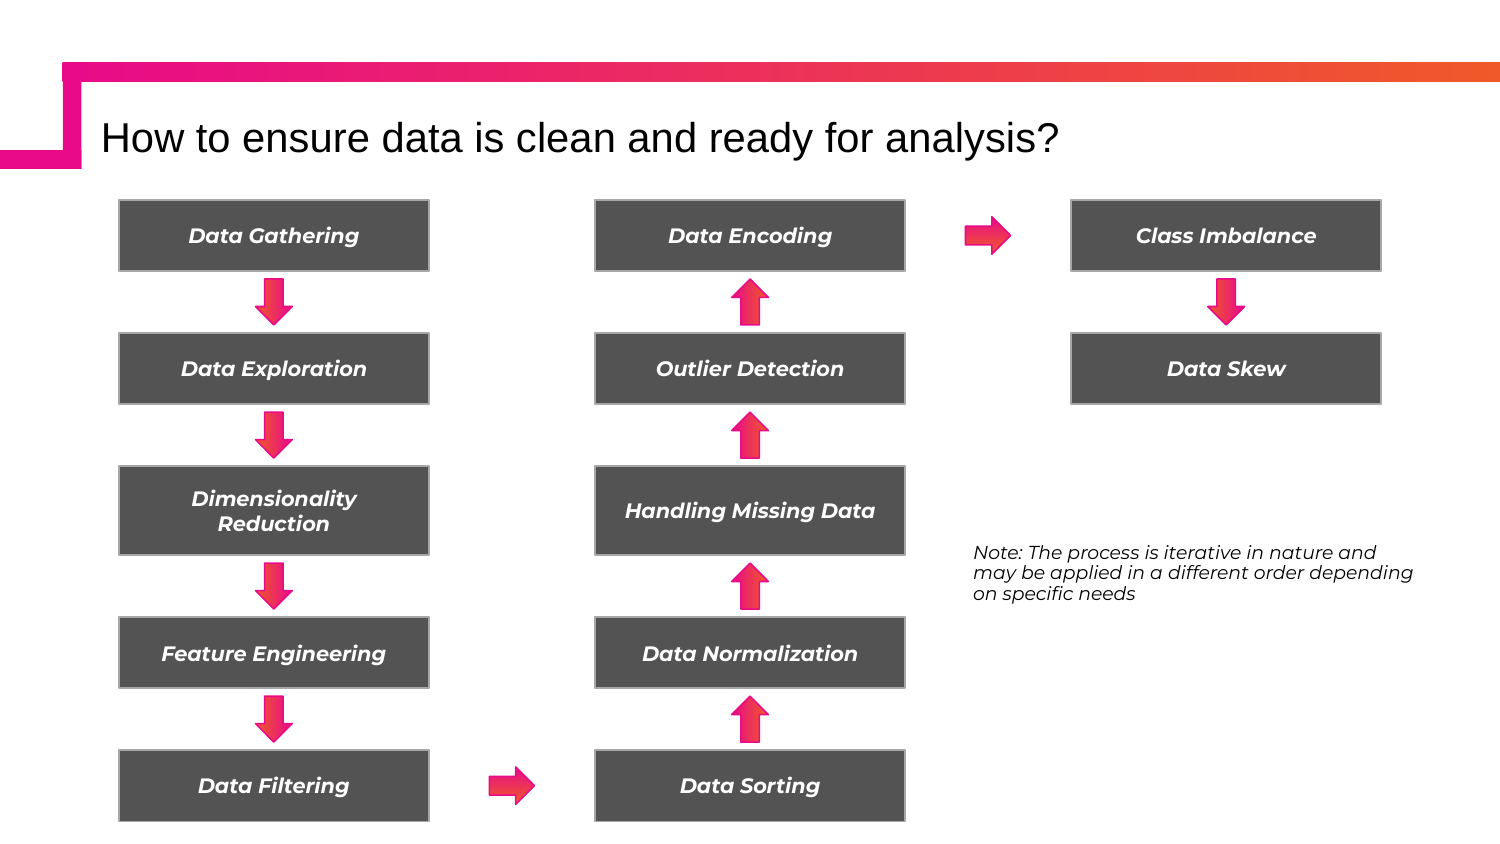

How to ensure data is clean and ready for analysis?
#
Data Gathering
Data Encoding
Class Imbalance

Data Exploration
Outlier Detection
Data Skew

Dimensionality Reduction
Handling Missing Data
Note: The process is iterative in nature and may be applied in a different order depending on specific needs

Feature Engineering
Data Normalization

Data Filtering
Data Sorting